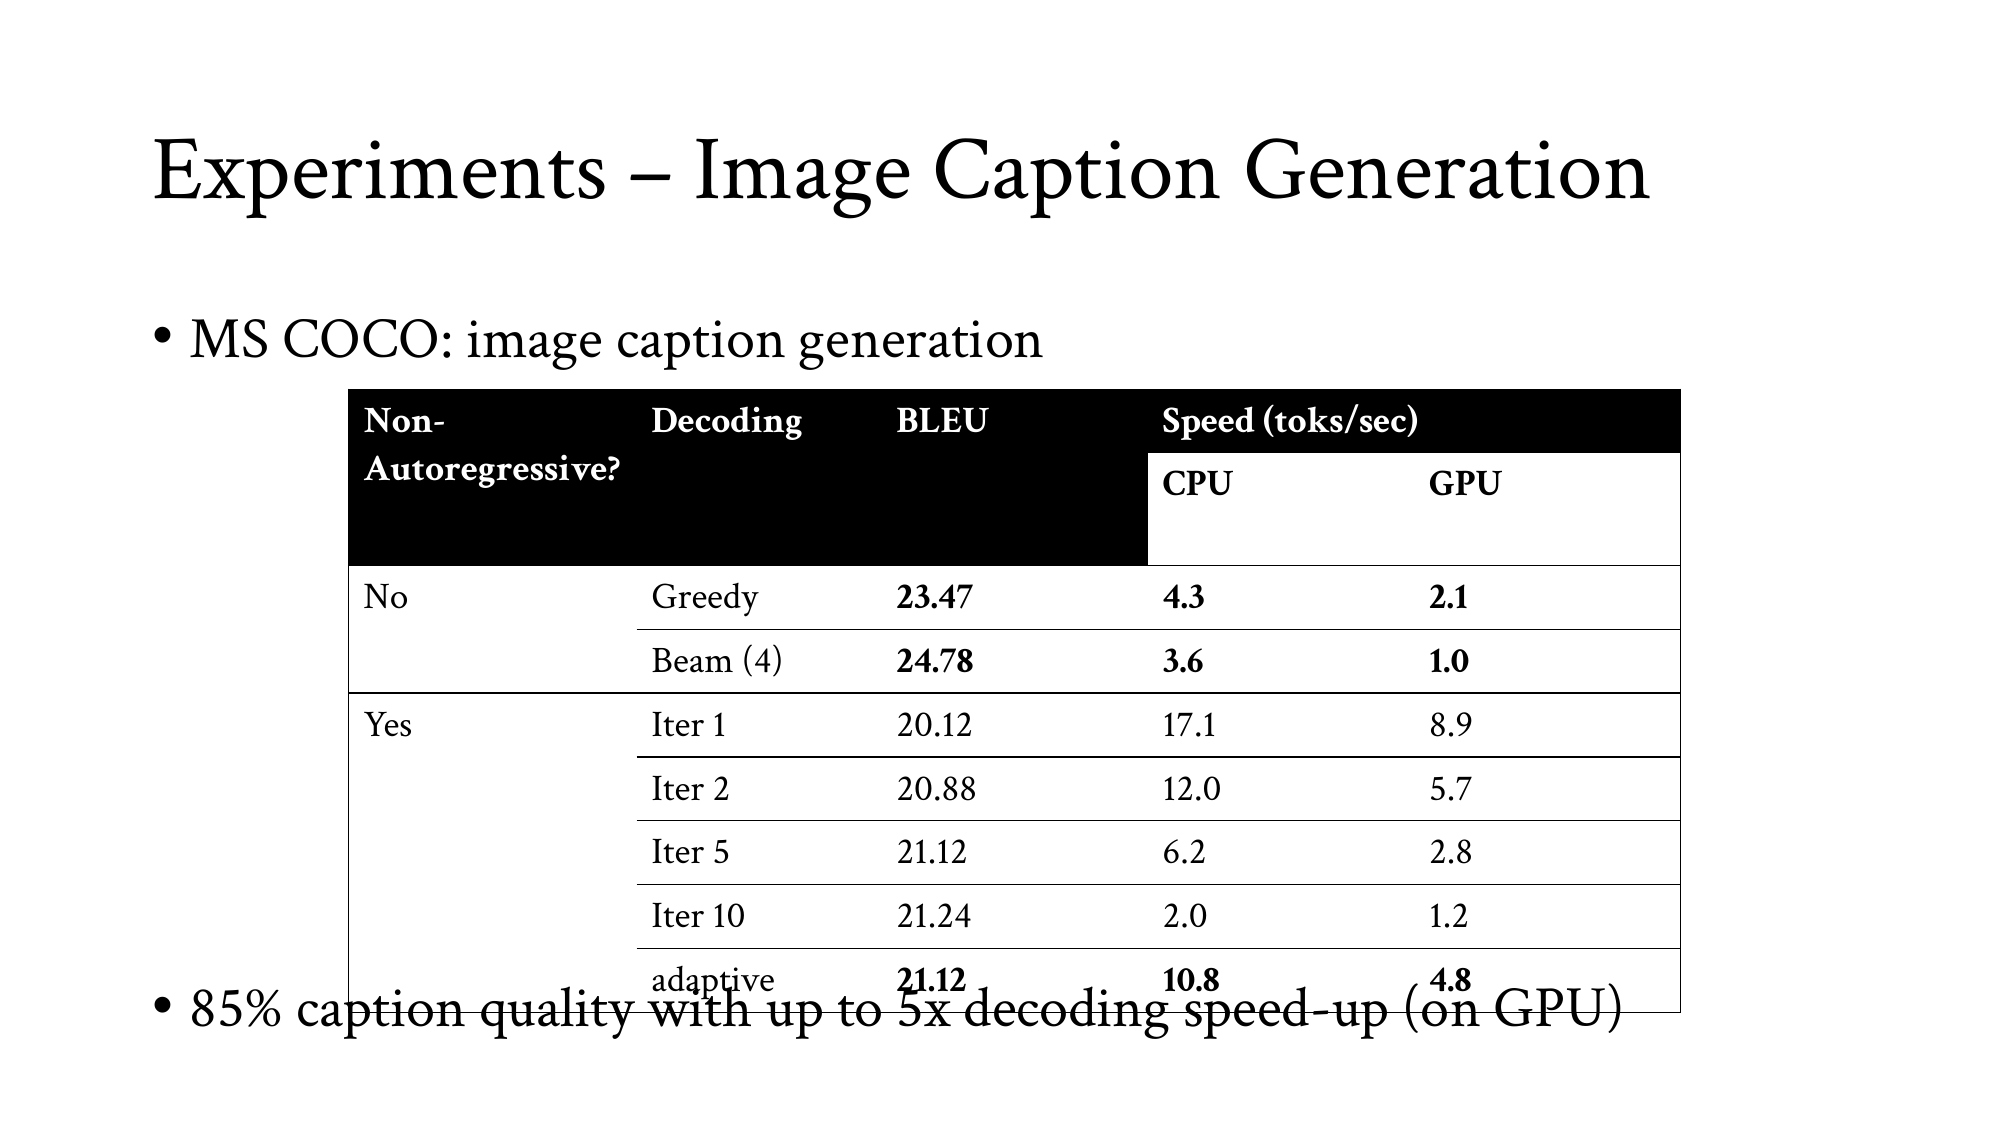

# Experiments – Image Caption Generation
MS COCO: image caption generation

85% caption quality with up to 5x decoding speed-up (on GPU)
| Non-Autoregressive? | Decoding | BLEU | Speed (toks/sec) |  |
| --- | --- | --- | --- | --- |
|  |  |  | CPU | GPU |
| No | Greedy | 23.47 | 4.3 | 2.1 |
|  | Beam (4) | 24.78 | 3.6 | 1.0 |
| Yes | Iter 1 | 20.12 | 17.1 | 8.9 |
|  | Iter 2 | 20.88 | 12.0 | 5.7 |
|  | Iter 5 | 21.12 | 6.2 | 2.8 |
|  | Iter 10 | 21.24 | 2.0 | 1.2 |
|  | adaptive | 21.12 | 10.8 | 4.8 |